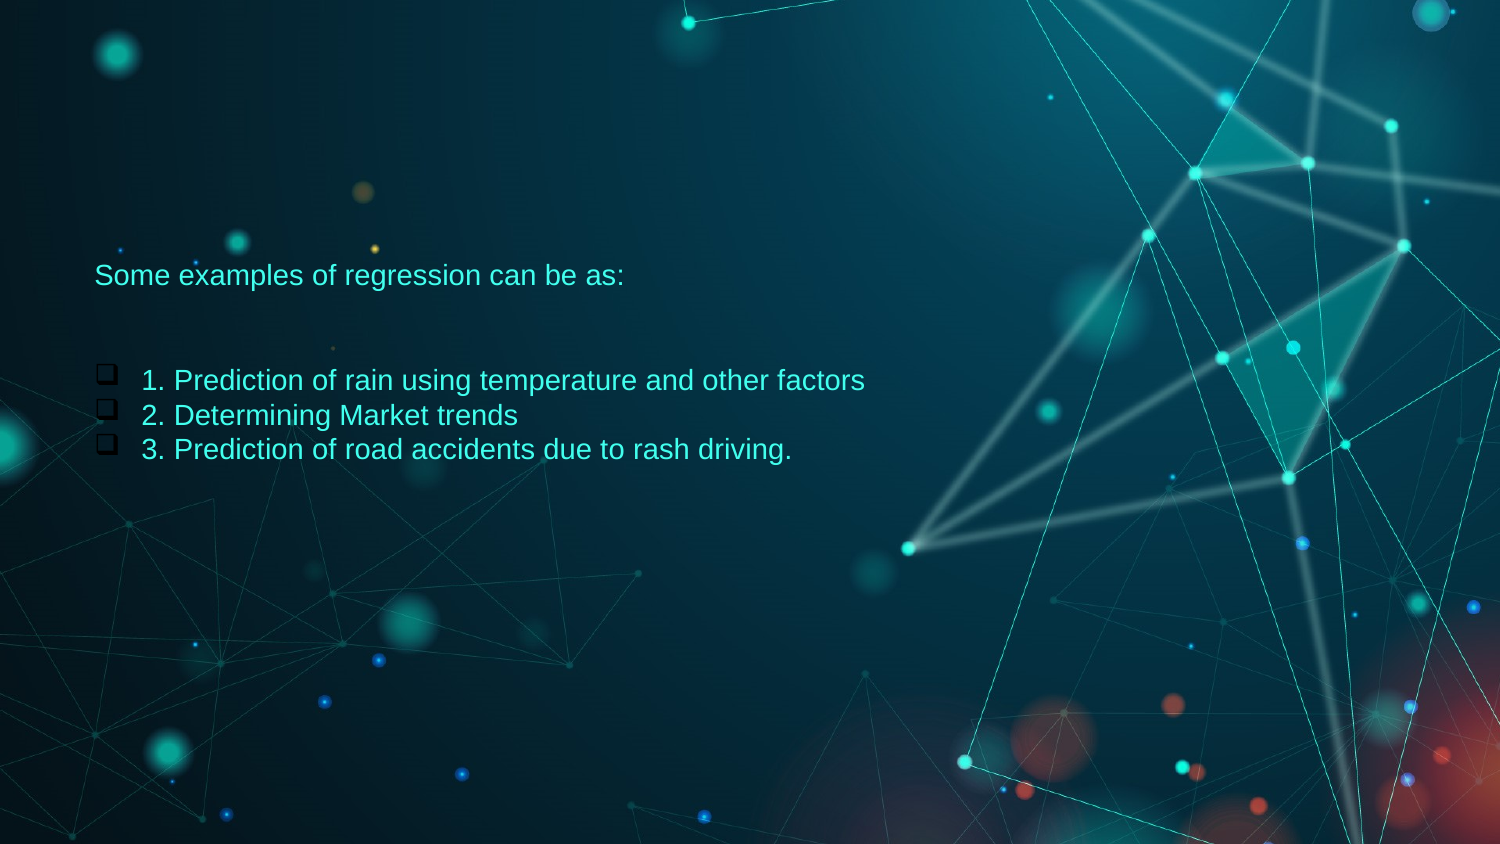

Some examples of regression can be as:

1. Prediction of rain using temperature and other factors
2. Determining Market trends
3. Prediction of road accidents due to rash driving.